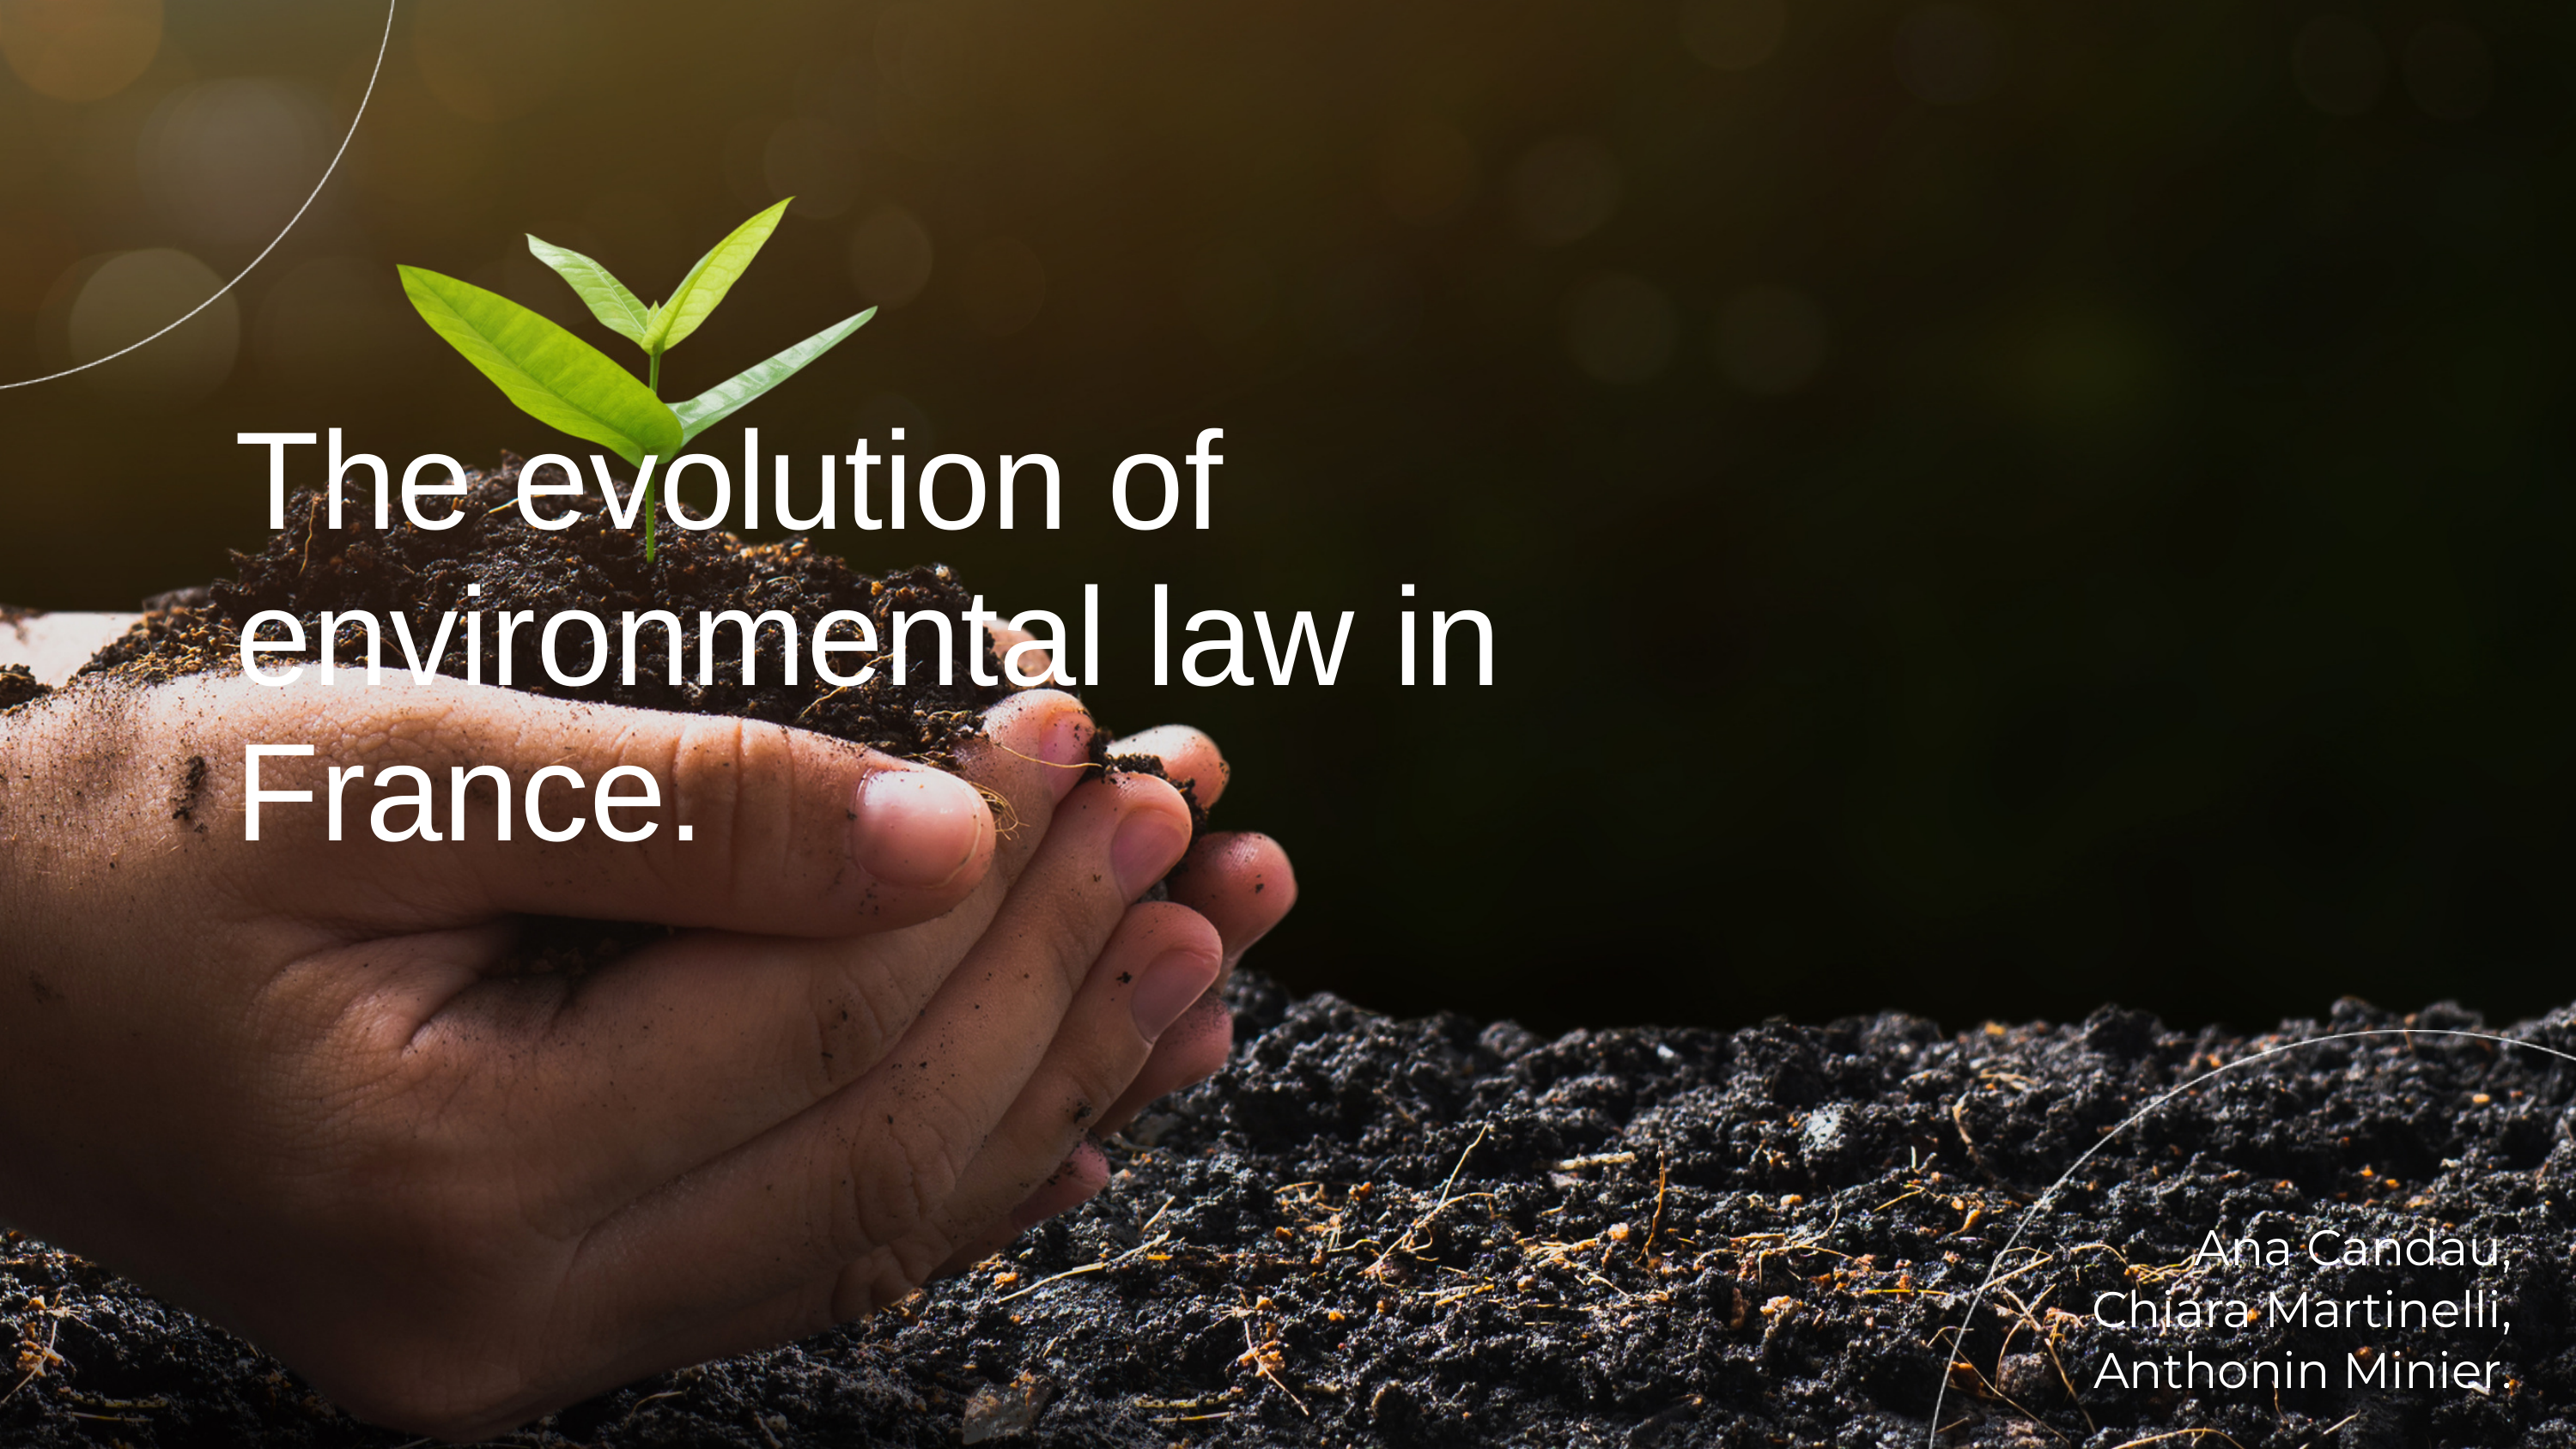

The evolution of environmental law in France.

Ana Candau,
Chiara Martinelli,
Anthonin Minier.